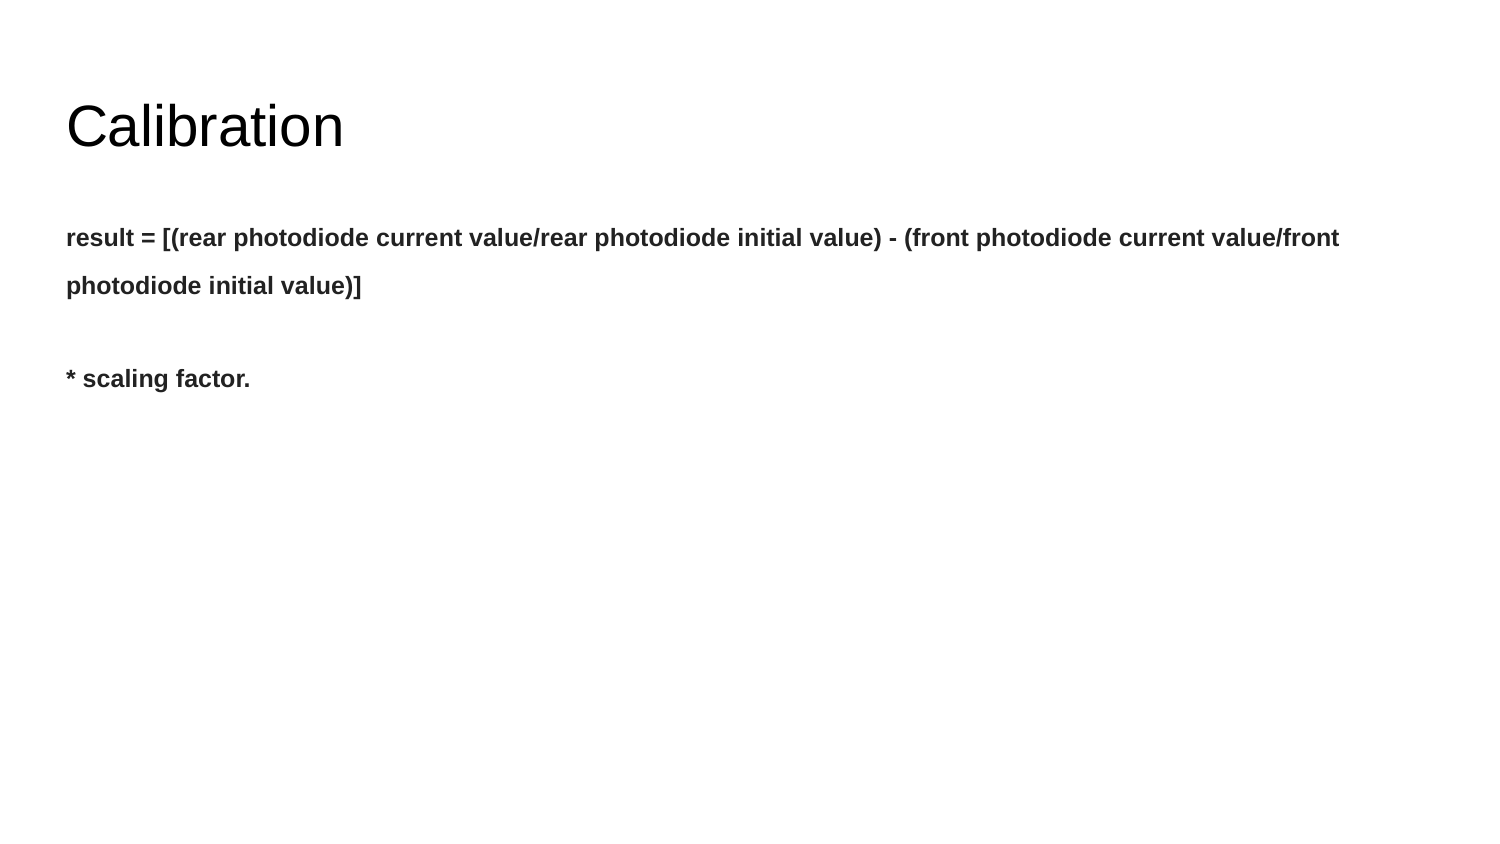

# Calibration
result = [(rear photodiode current value/rear photodiode initial value) - (front photodiode current value/front photodiode initial value)]
* scaling factor.